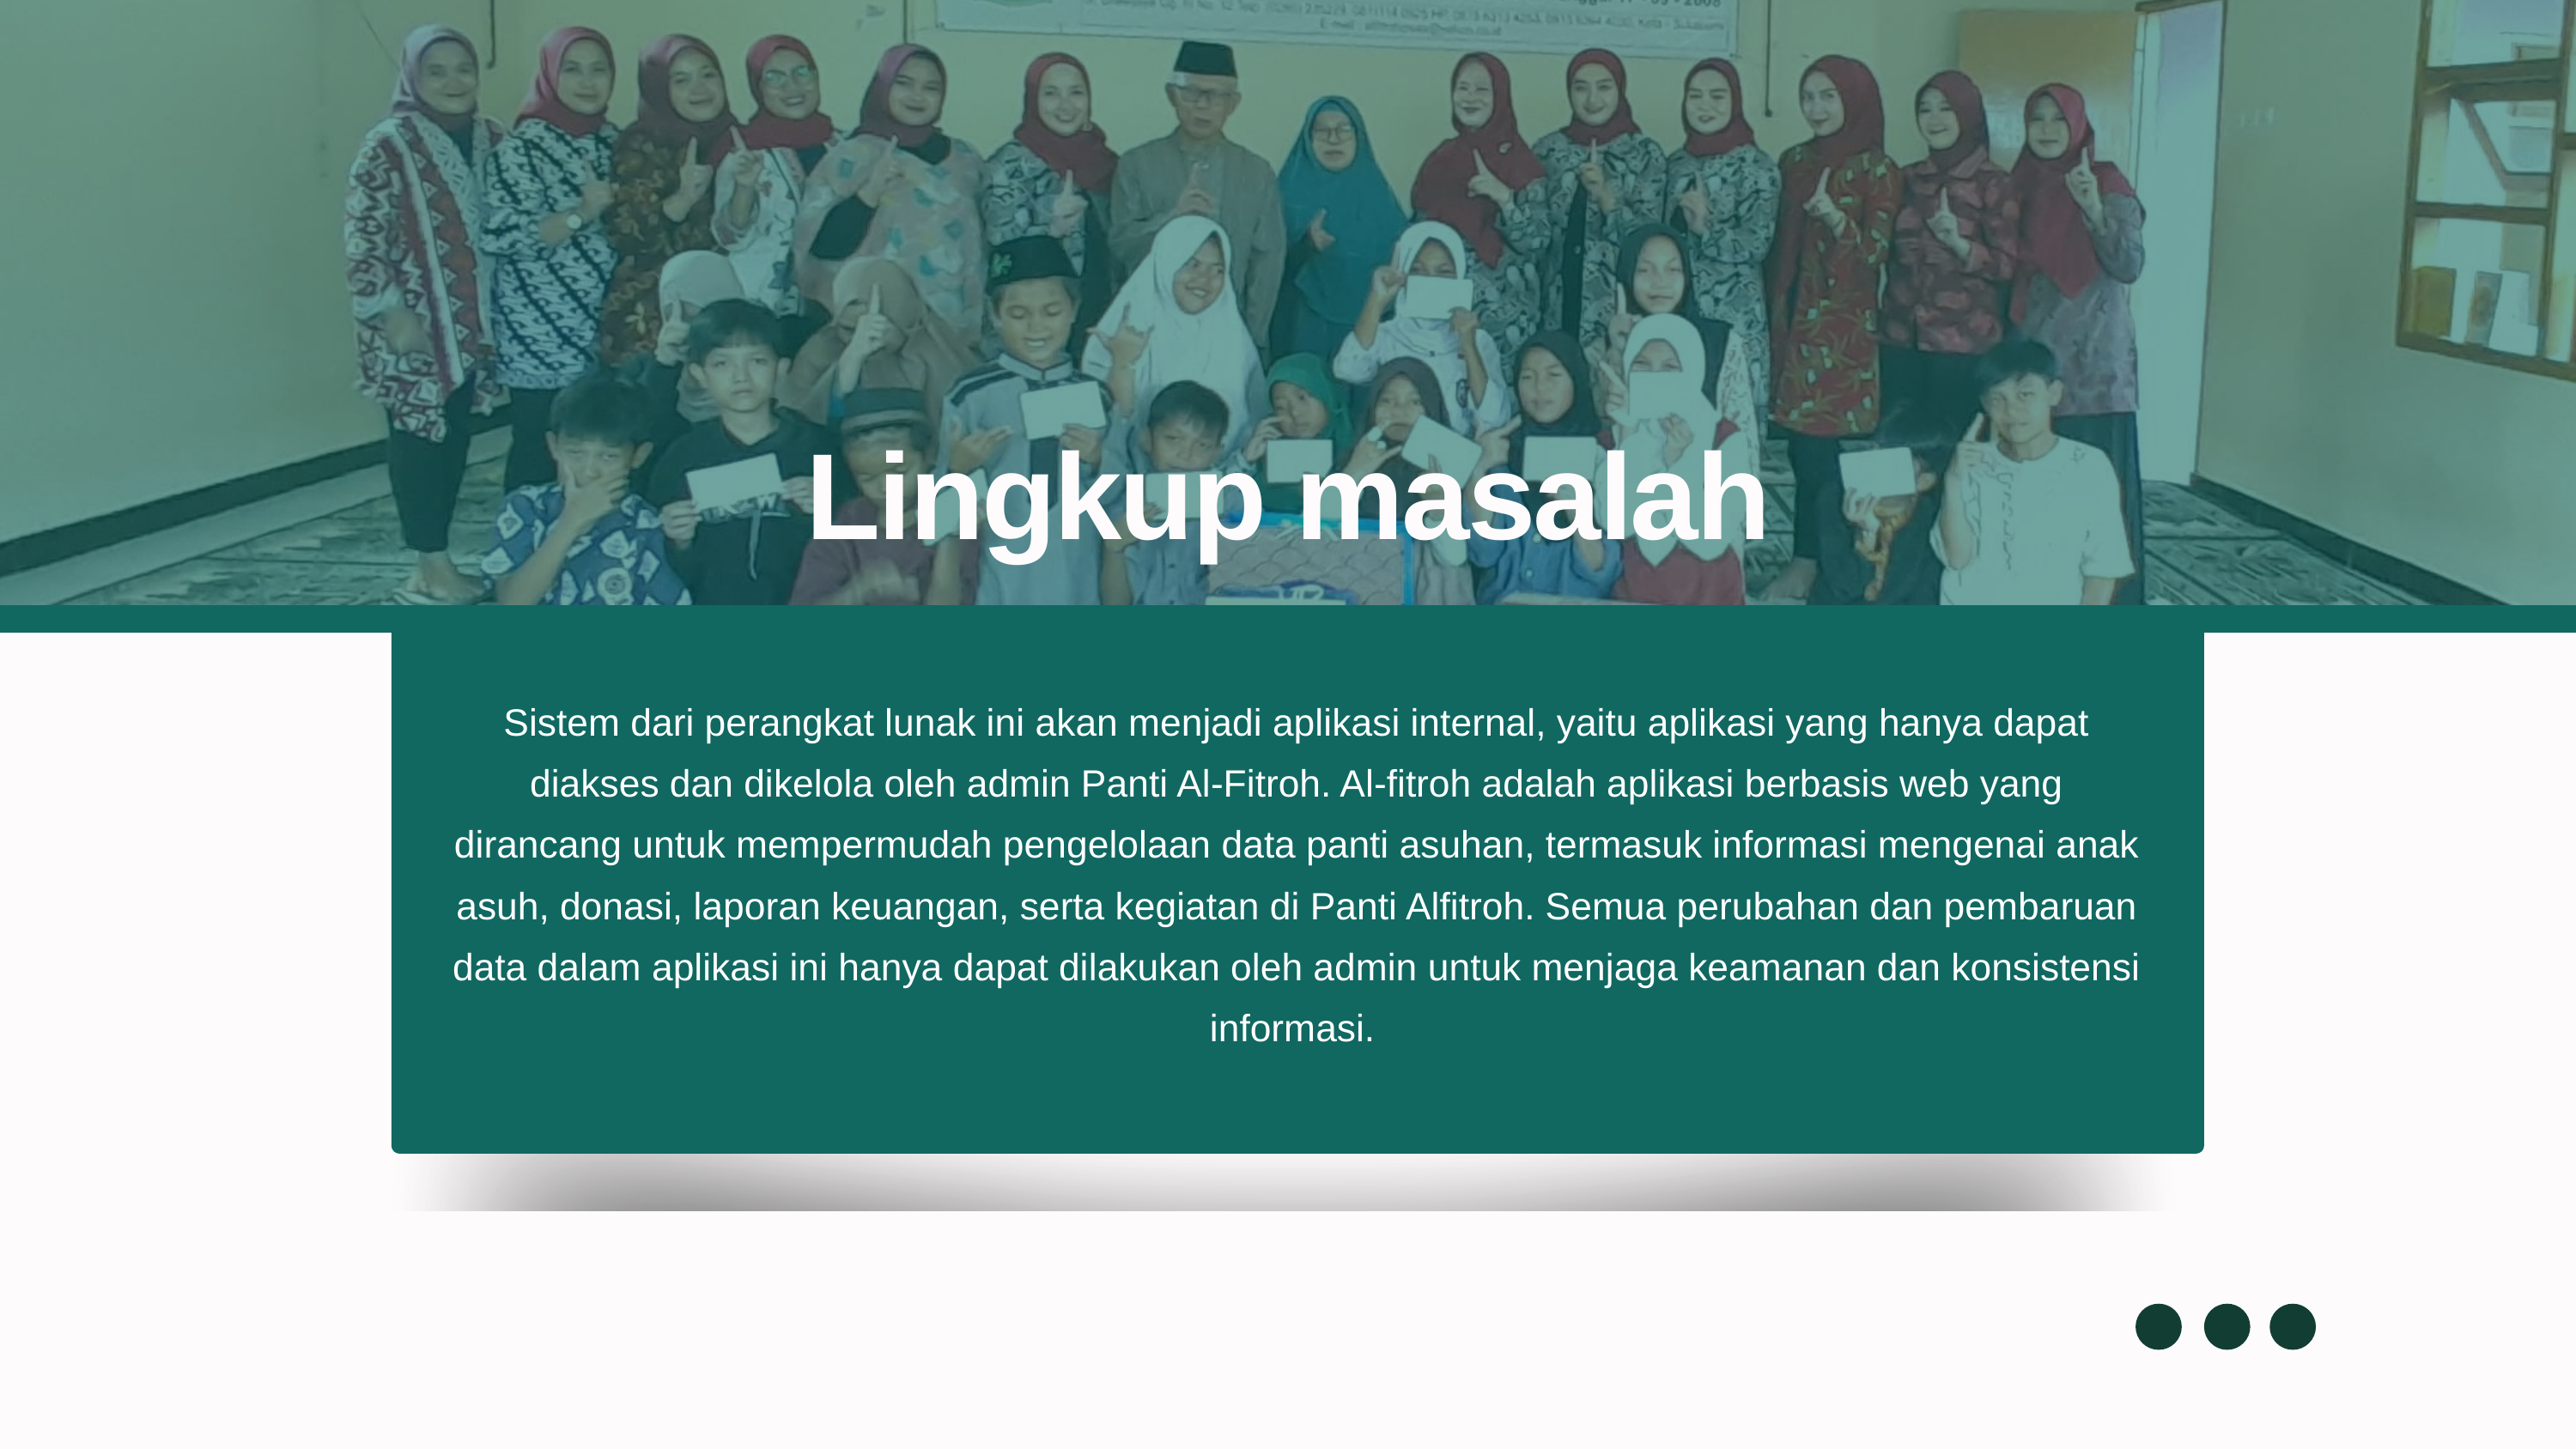

Lingkup masalah
Sistem dari perangkat lunak ini akan menjadi aplikasi internal, yaitu aplikasi yang hanya dapat diakses dan dikelola oleh admin Panti Al-Fitroh. Al-fitroh adalah aplikasi berbasis web yang dirancang untuk mempermudah pengelolaan data panti asuhan, termasuk informasi mengenai anak asuh, donasi, laporan keuangan, serta kegiatan di Panti Alfitroh. Semua perubahan dan pembaruan data dalam aplikasi ini hanya dapat dilakukan oleh admin untuk menjaga keamanan dan konsistensi informasi.